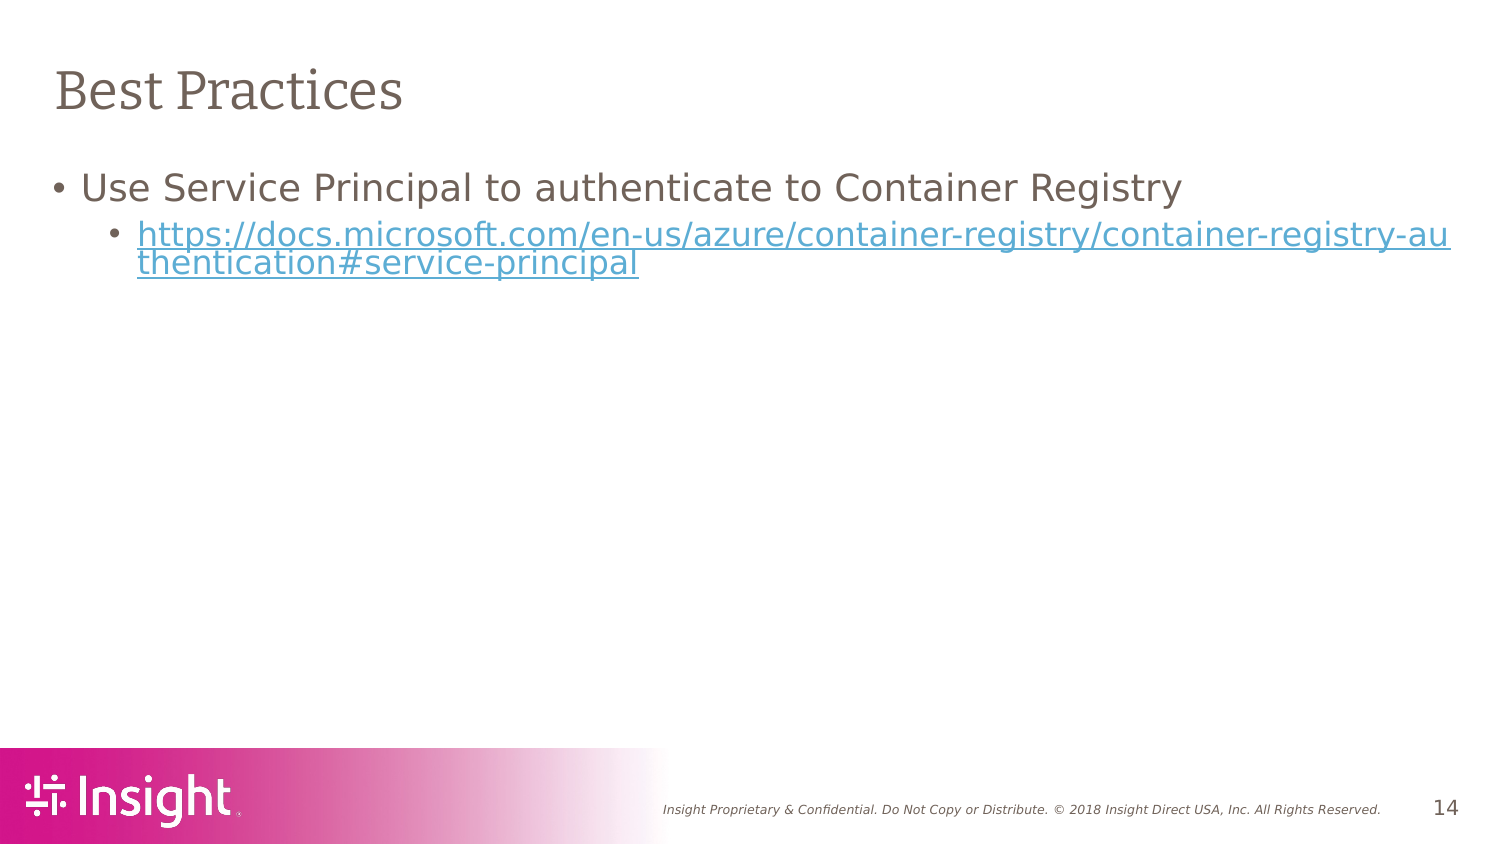

# Best Practices
Use Service Principal to authenticate to Container Registry
https://docs.microsoft.com/en-us/azure/container-registry/container-registry-authentication#service-principal